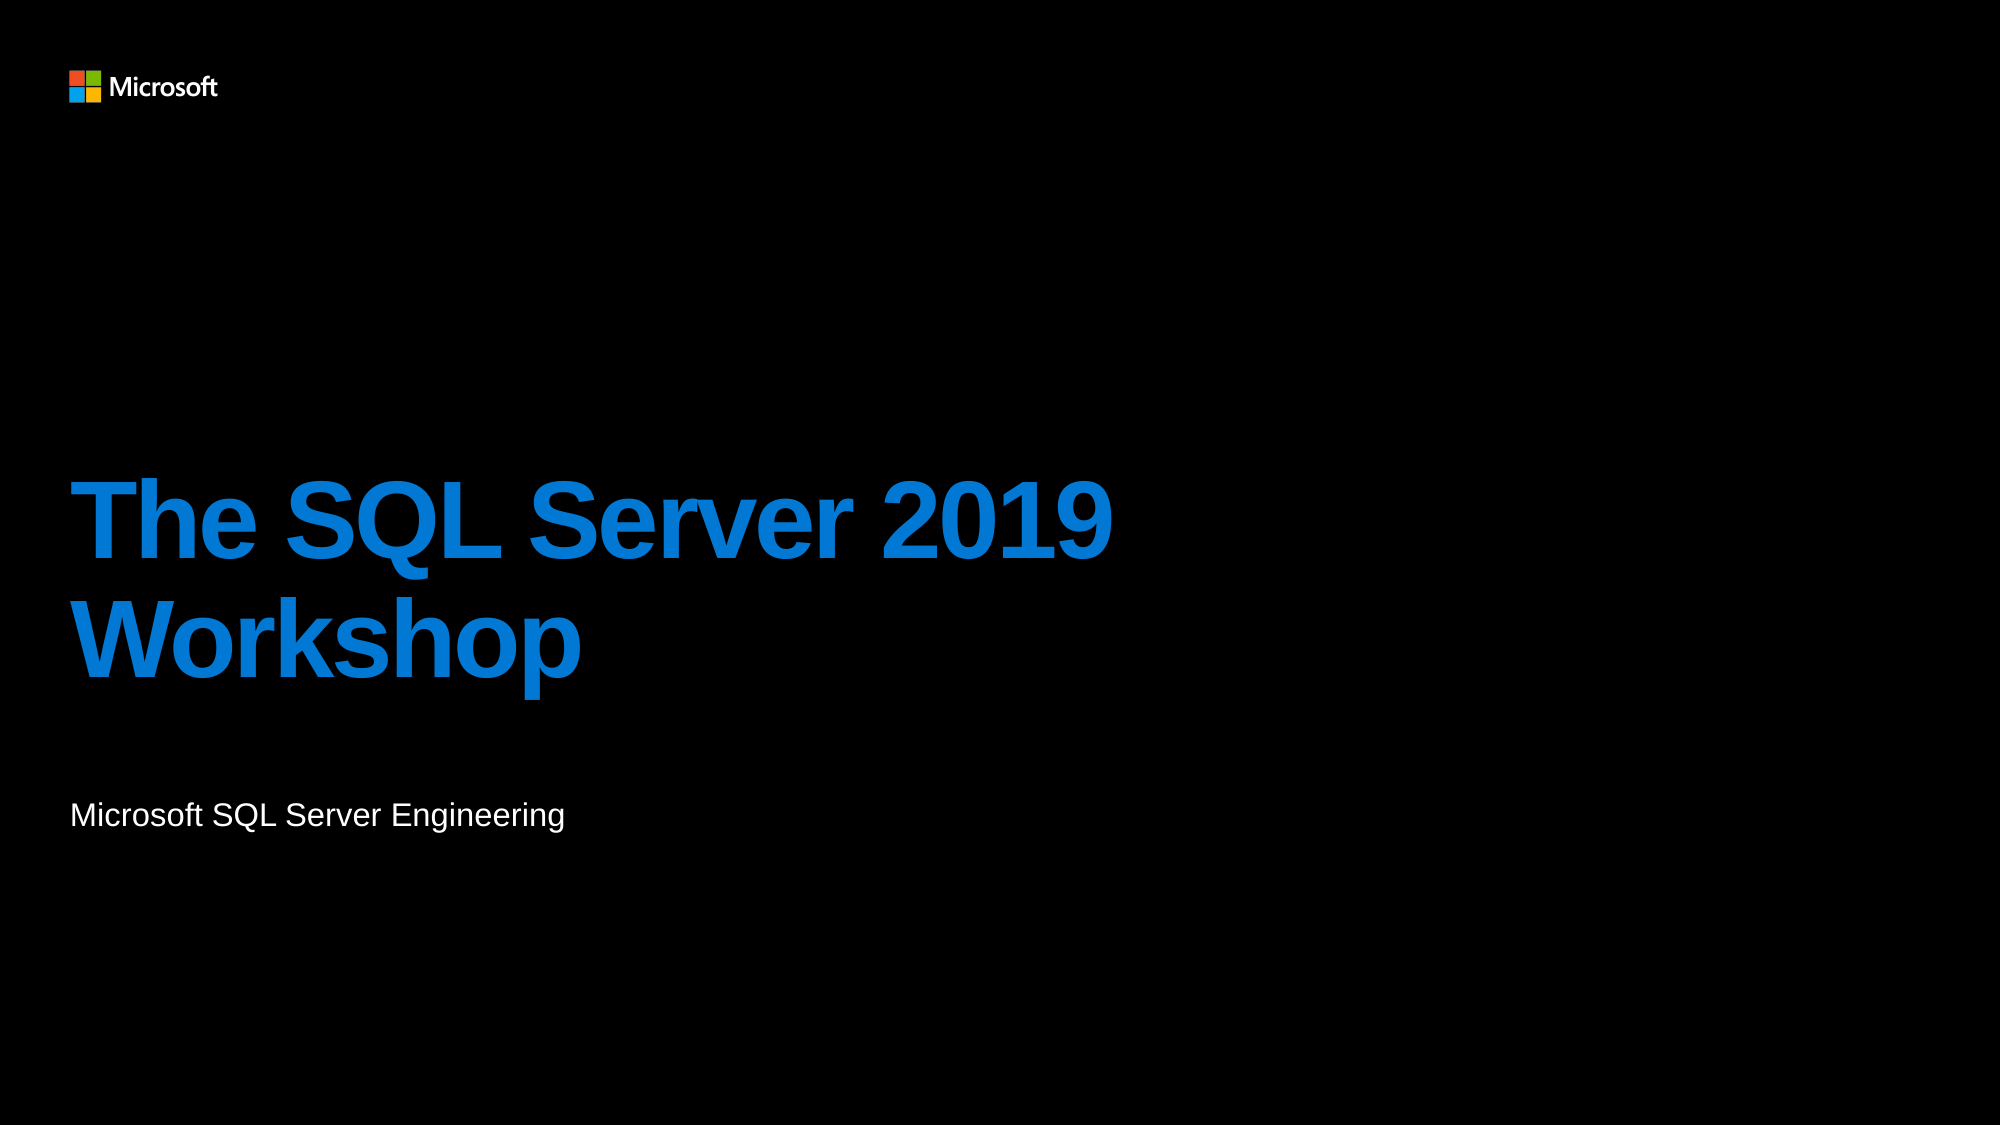

# The SQL Server 2019 Workshop
Microsoft SQL Server Engineering